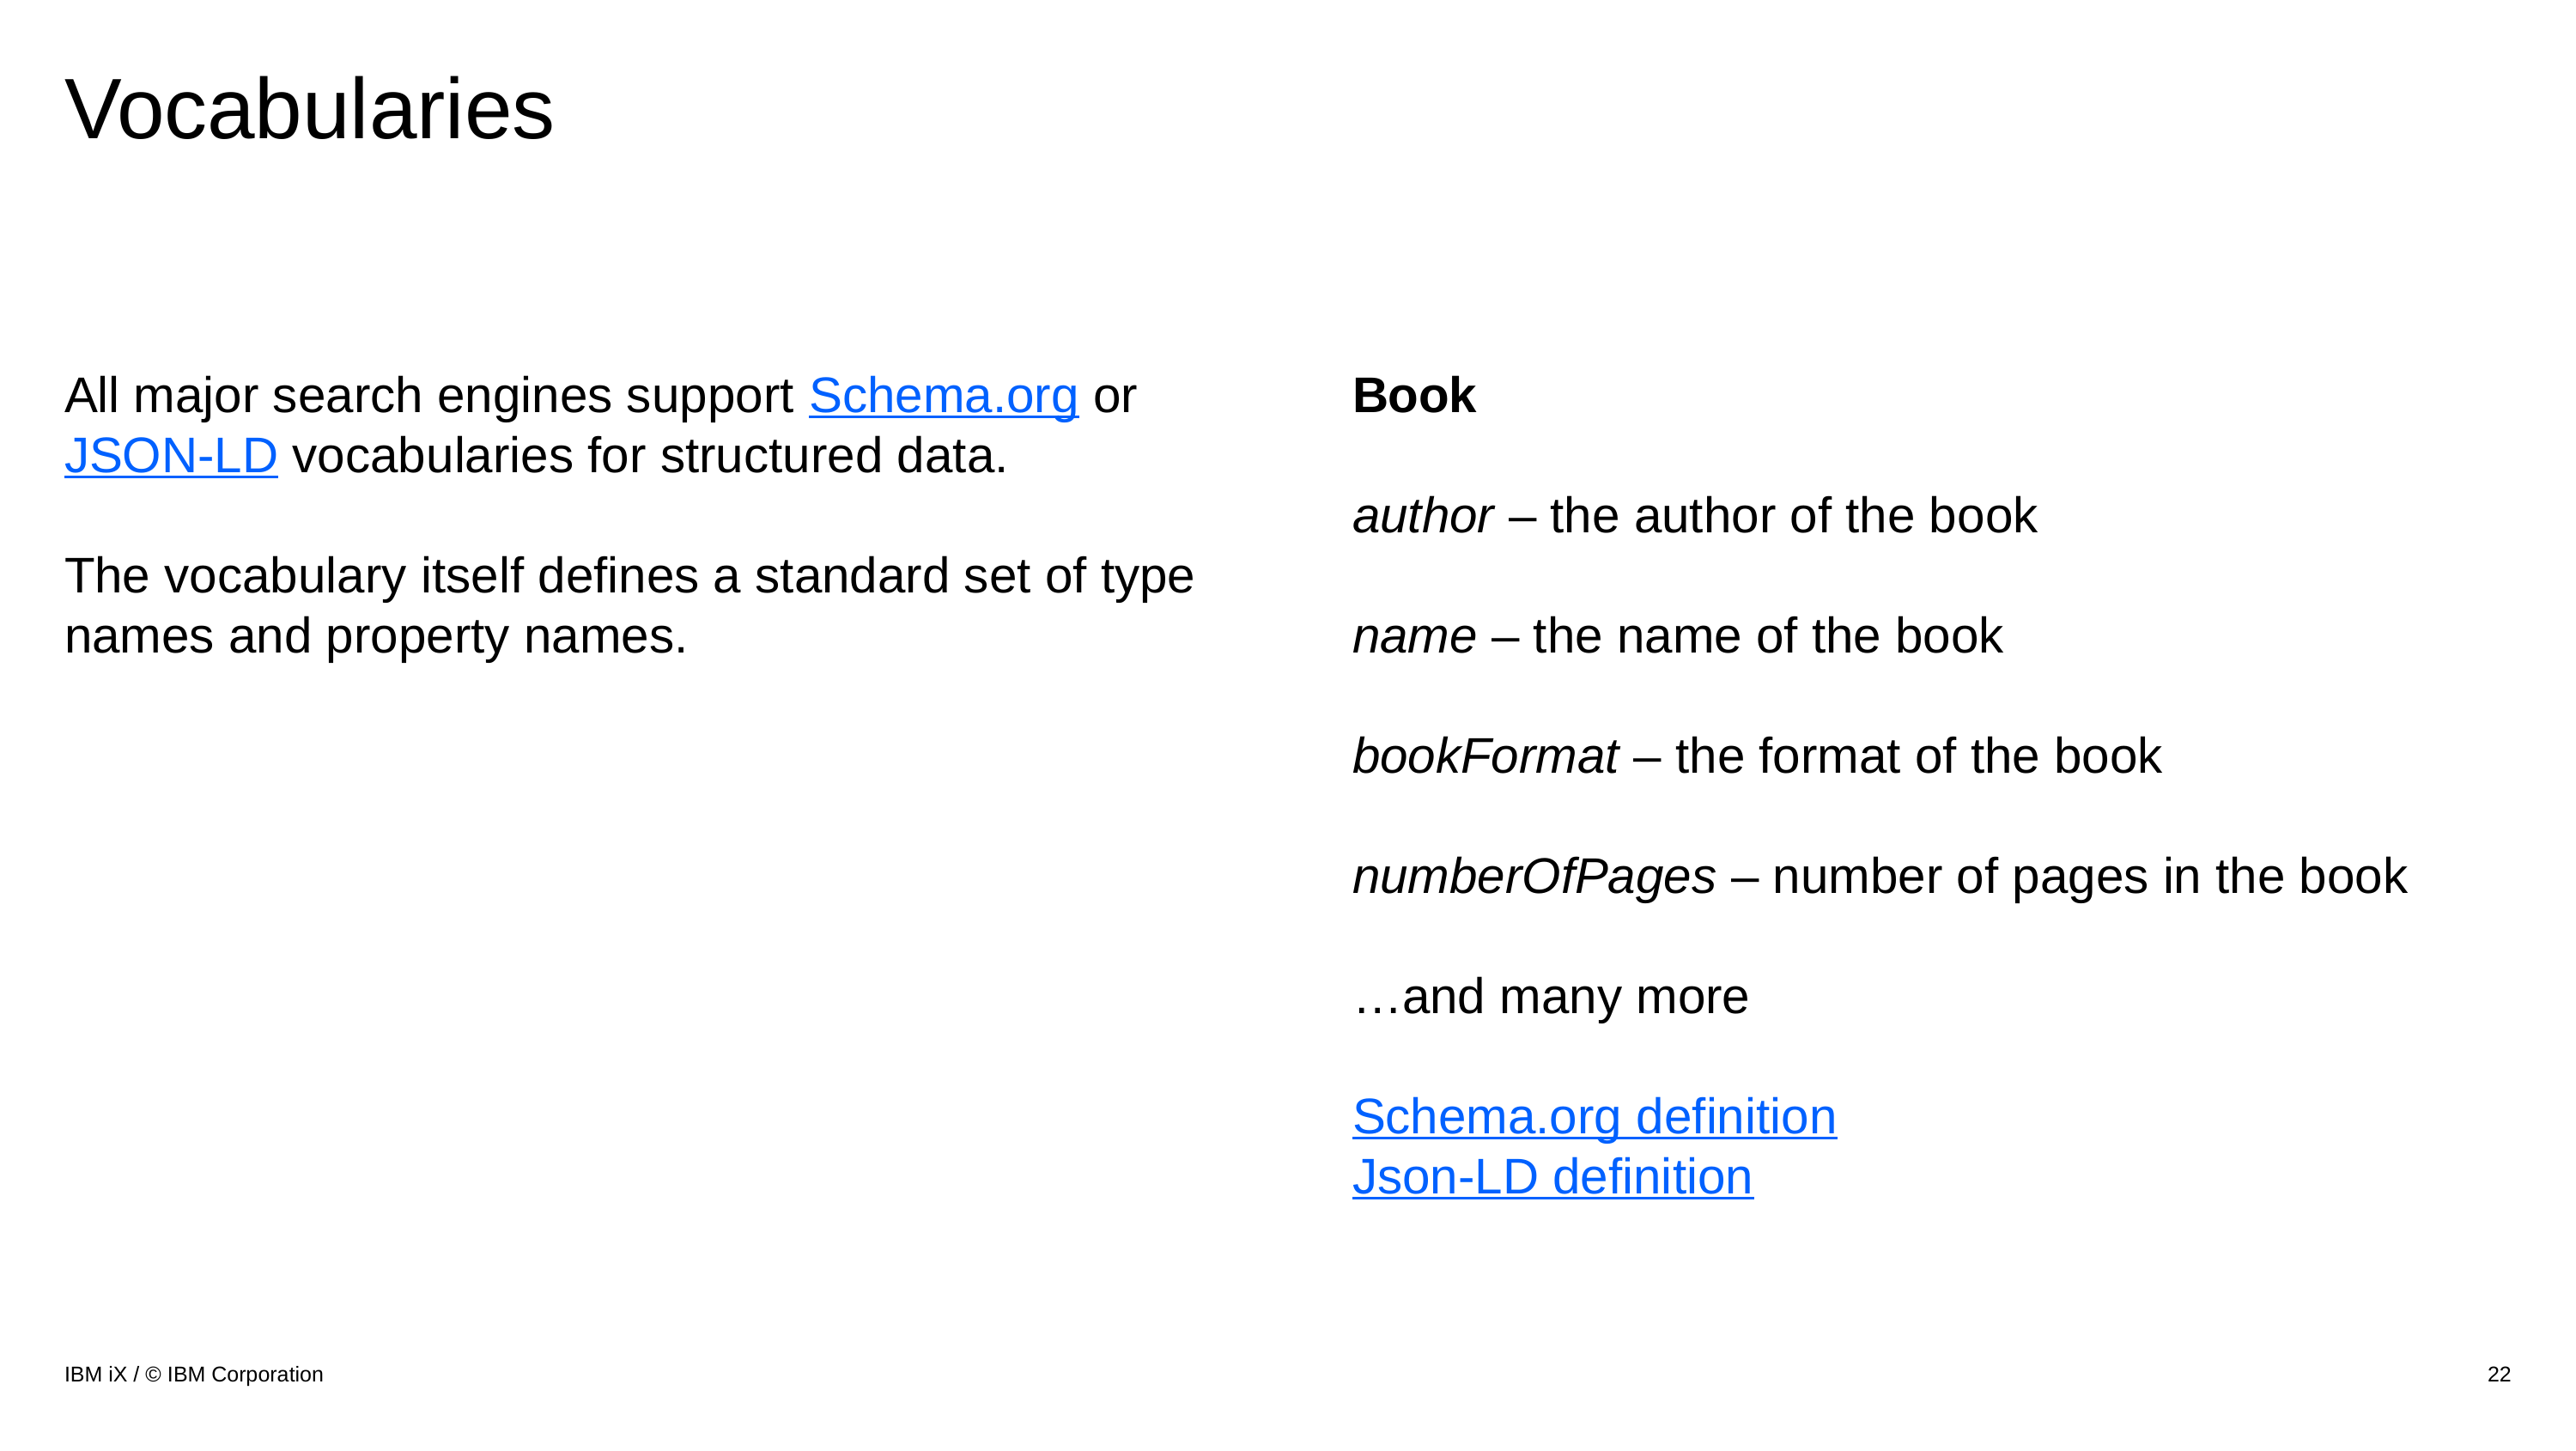

# Vocabularies
All major search engines support Schema.org or JSON-LD vocabularies for structured data.

The vocabulary itself defines a standard set of type names and property names.
Book

author – the author of the book

name – the name of the book

bookFormat – the format of the book

numberOfPages – number of pages in the book

…and many more

Schema.org definition
Json-LD definition
IBM iX / © IBM Corporation
22